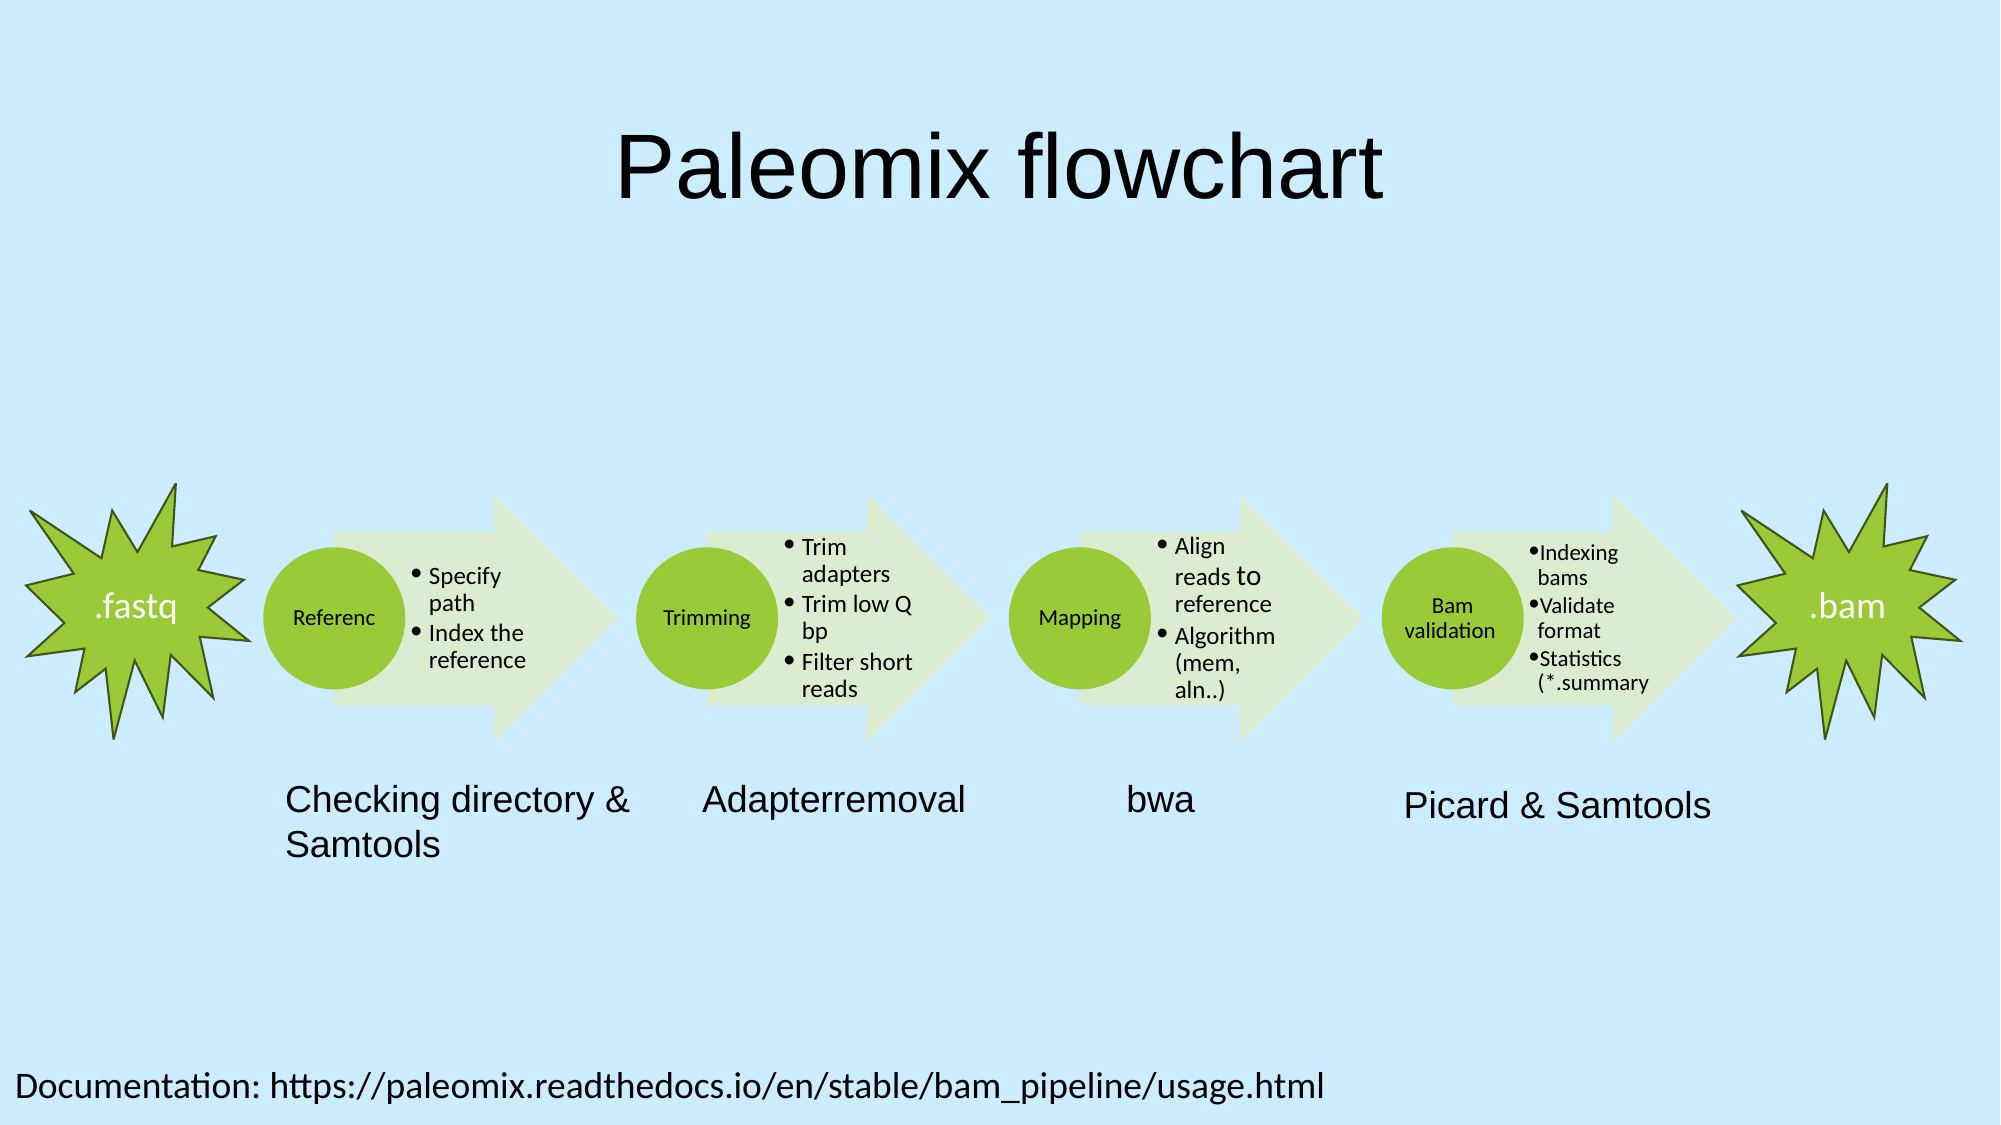

# Paleomix flowchart
.fastq
.bam

Specify path
Index the reference
Trim adapters
Trim low Q bp
Filter short reads
Align reads to reference
Algorithm (mem, aln..)
Indexing bams
Validate format
Statistics (*.summary

Referenc
Trimming
Mapping
Bam validation
Checking directory &
Samtools
Adapterremoval
bwa
Picard & Samtools
Documentation: https://paleomix.readthedocs.io/en/stable/bam_pipeline/usage.html